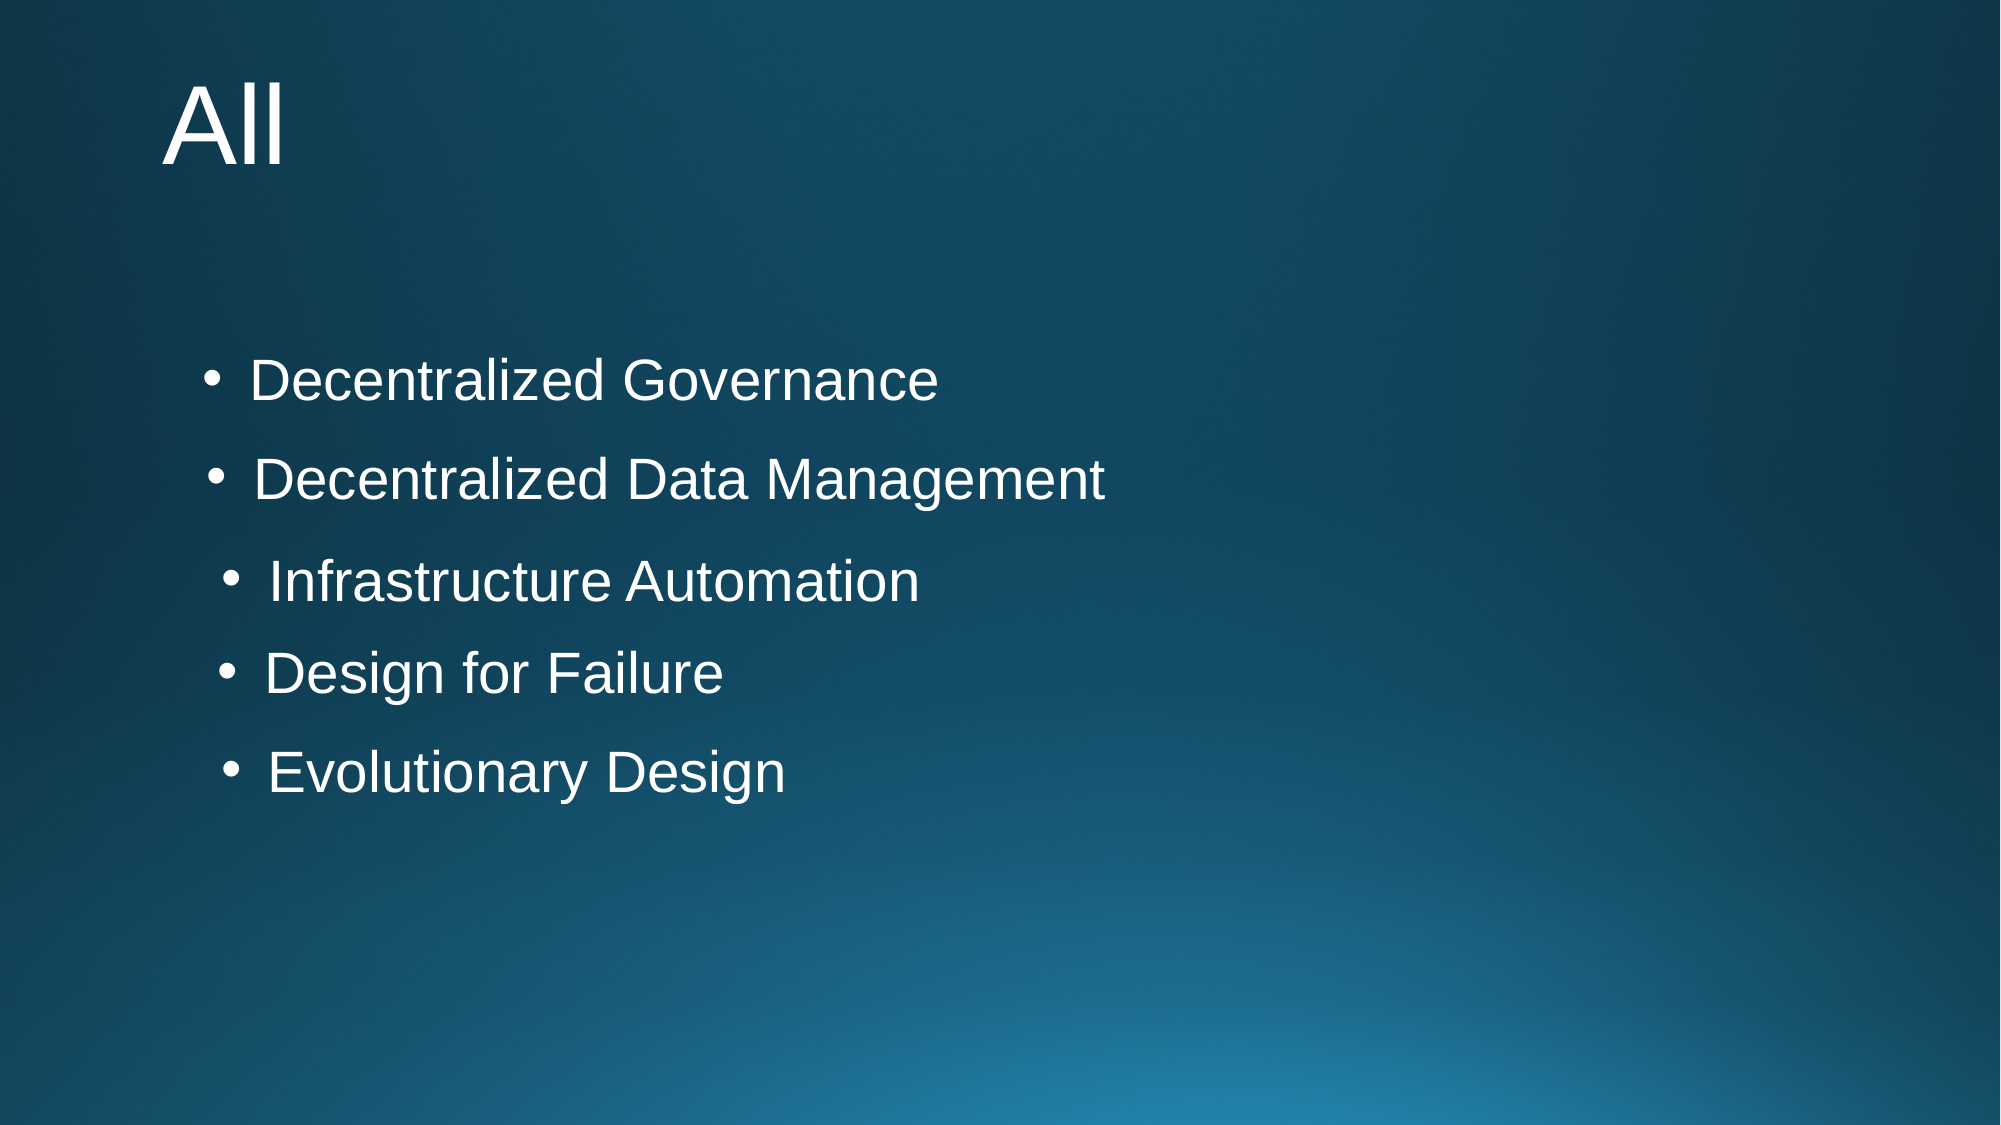

# All
Decentralized Governance
Decentralized Data Management
Infrastructure Automation
Design for Failure
Evolutionary Design